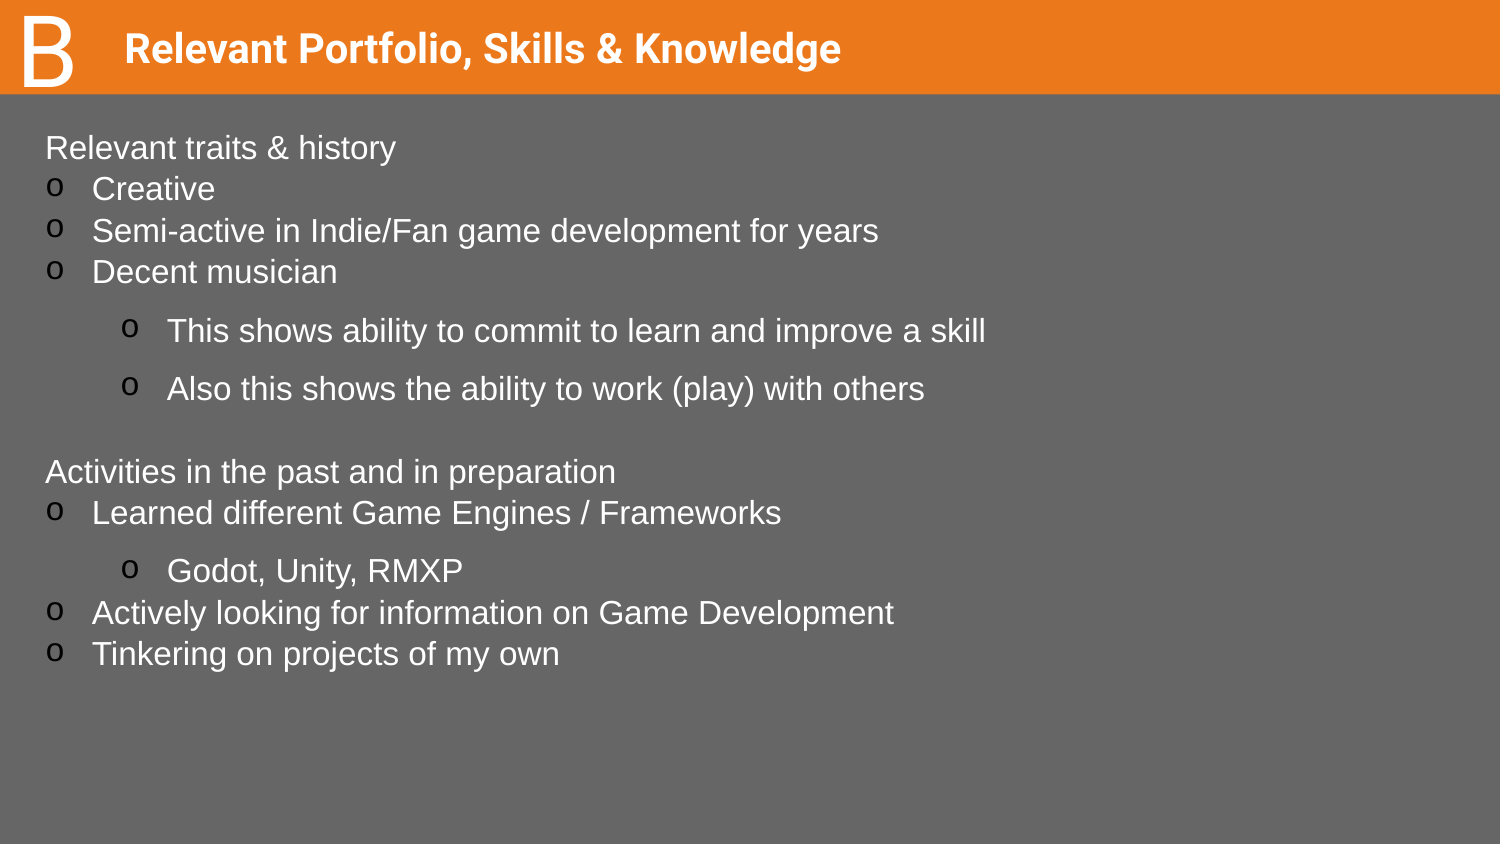

B
# Relevant Portfolio, Skills & Knowledge
Relevant traits & history
Creative
Semi-active in Indie/Fan game development for years
Decent musician
This shows ability to commit to learn and improve a skill
Also this shows the ability to work (play) with others

Activities in the past and in preparation
Learned different Game Engines / Frameworks
Godot, Unity, RMXP
Actively looking for information on Game Development
Tinkering on projects of my own